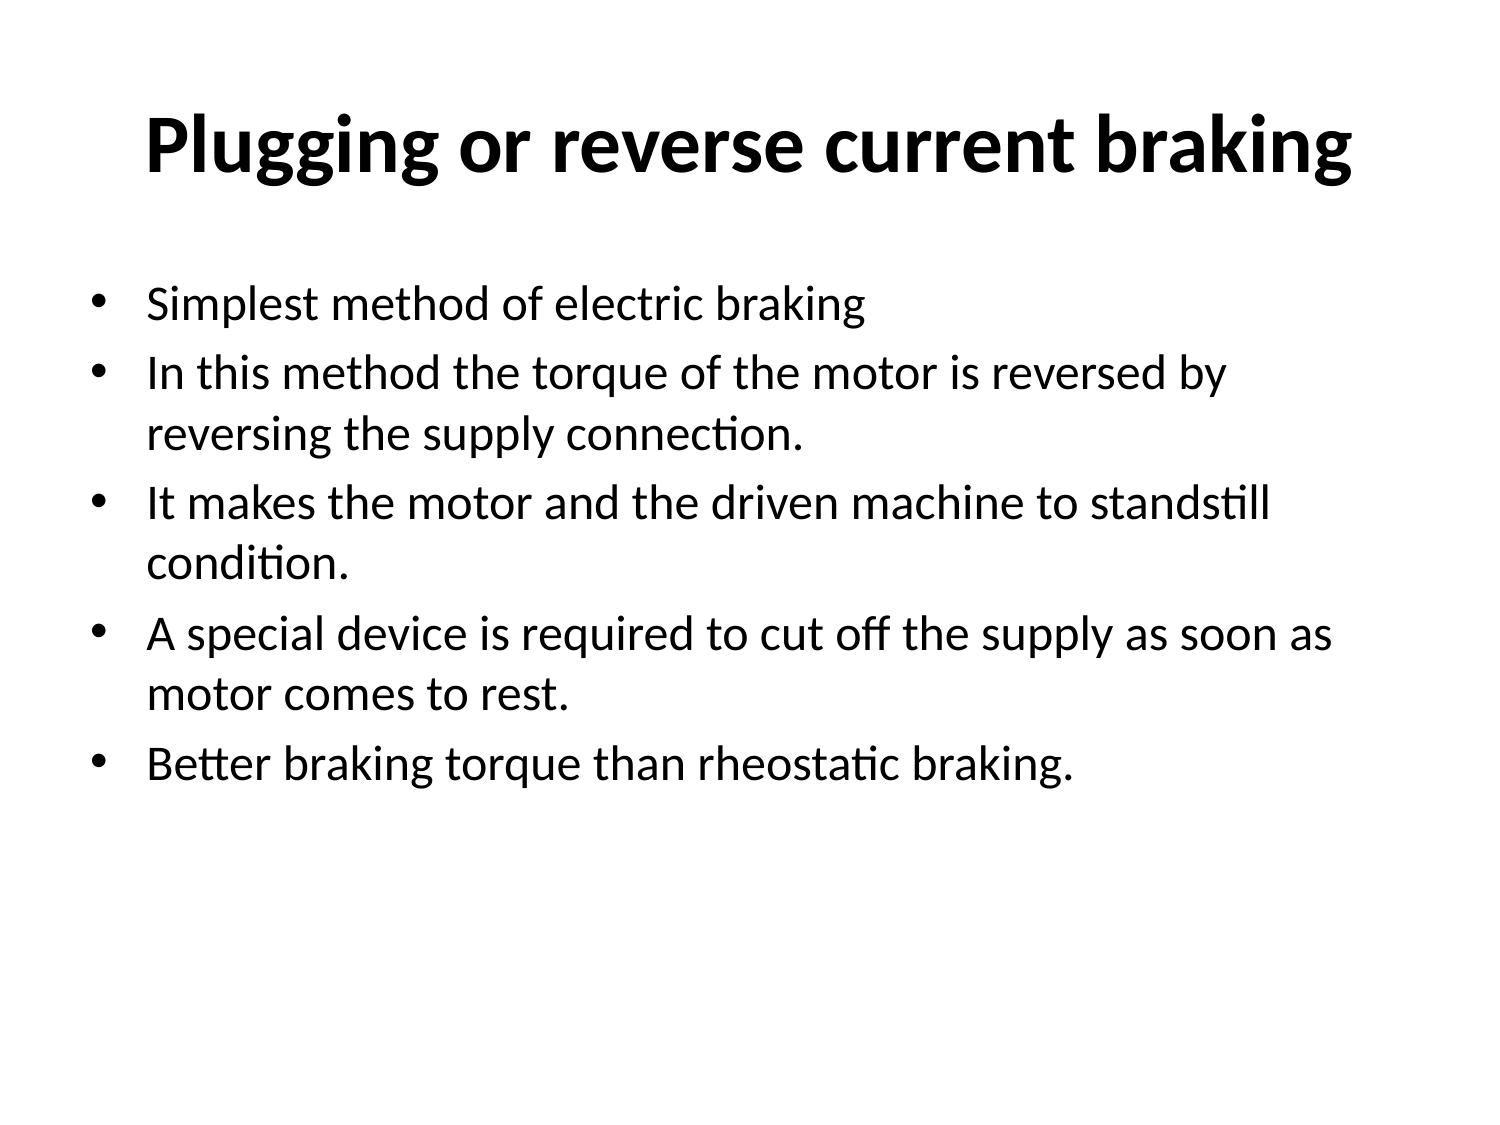

# Plugging or reverse current braking
Simplest method of electric braking
In this method the torque of the motor is reversed by reversing the supply connection.
It makes the motor and the driven machine to standstill condition.
A special device is required to cut off the supply as soon as motor comes to rest.
Better braking torque than rheostatic braking.